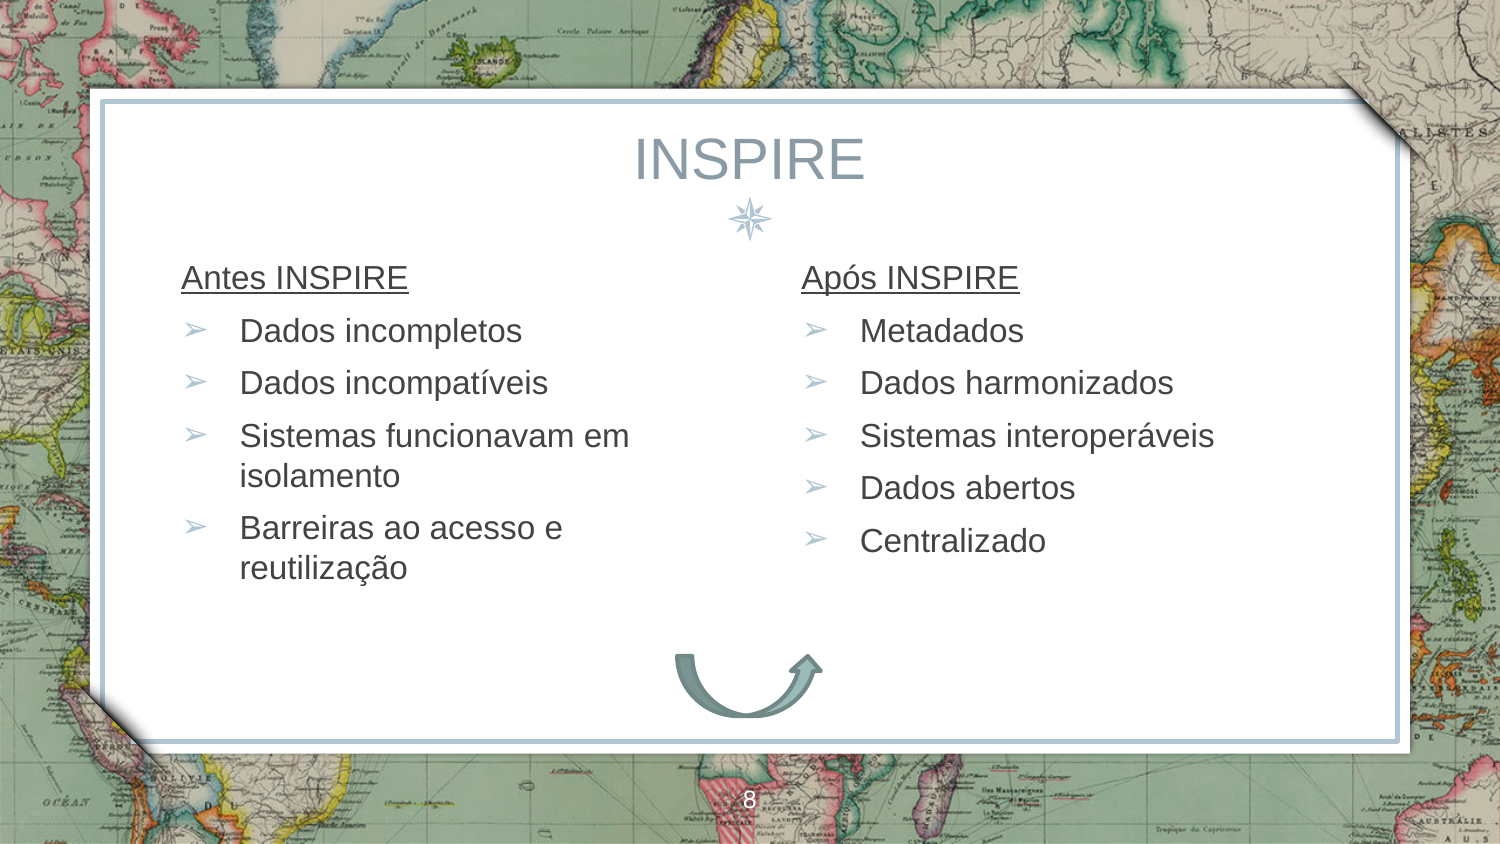

# INSPIRE
Antes INSPIRE
Dados incompletos
Dados incompatíveis
Sistemas funcionavam em isolamento
Barreiras ao acesso e reutilização
Após INSPIRE
Metadados
Dados harmonizados
Sistemas interoperáveis
Dados abertos
Centralizado

8